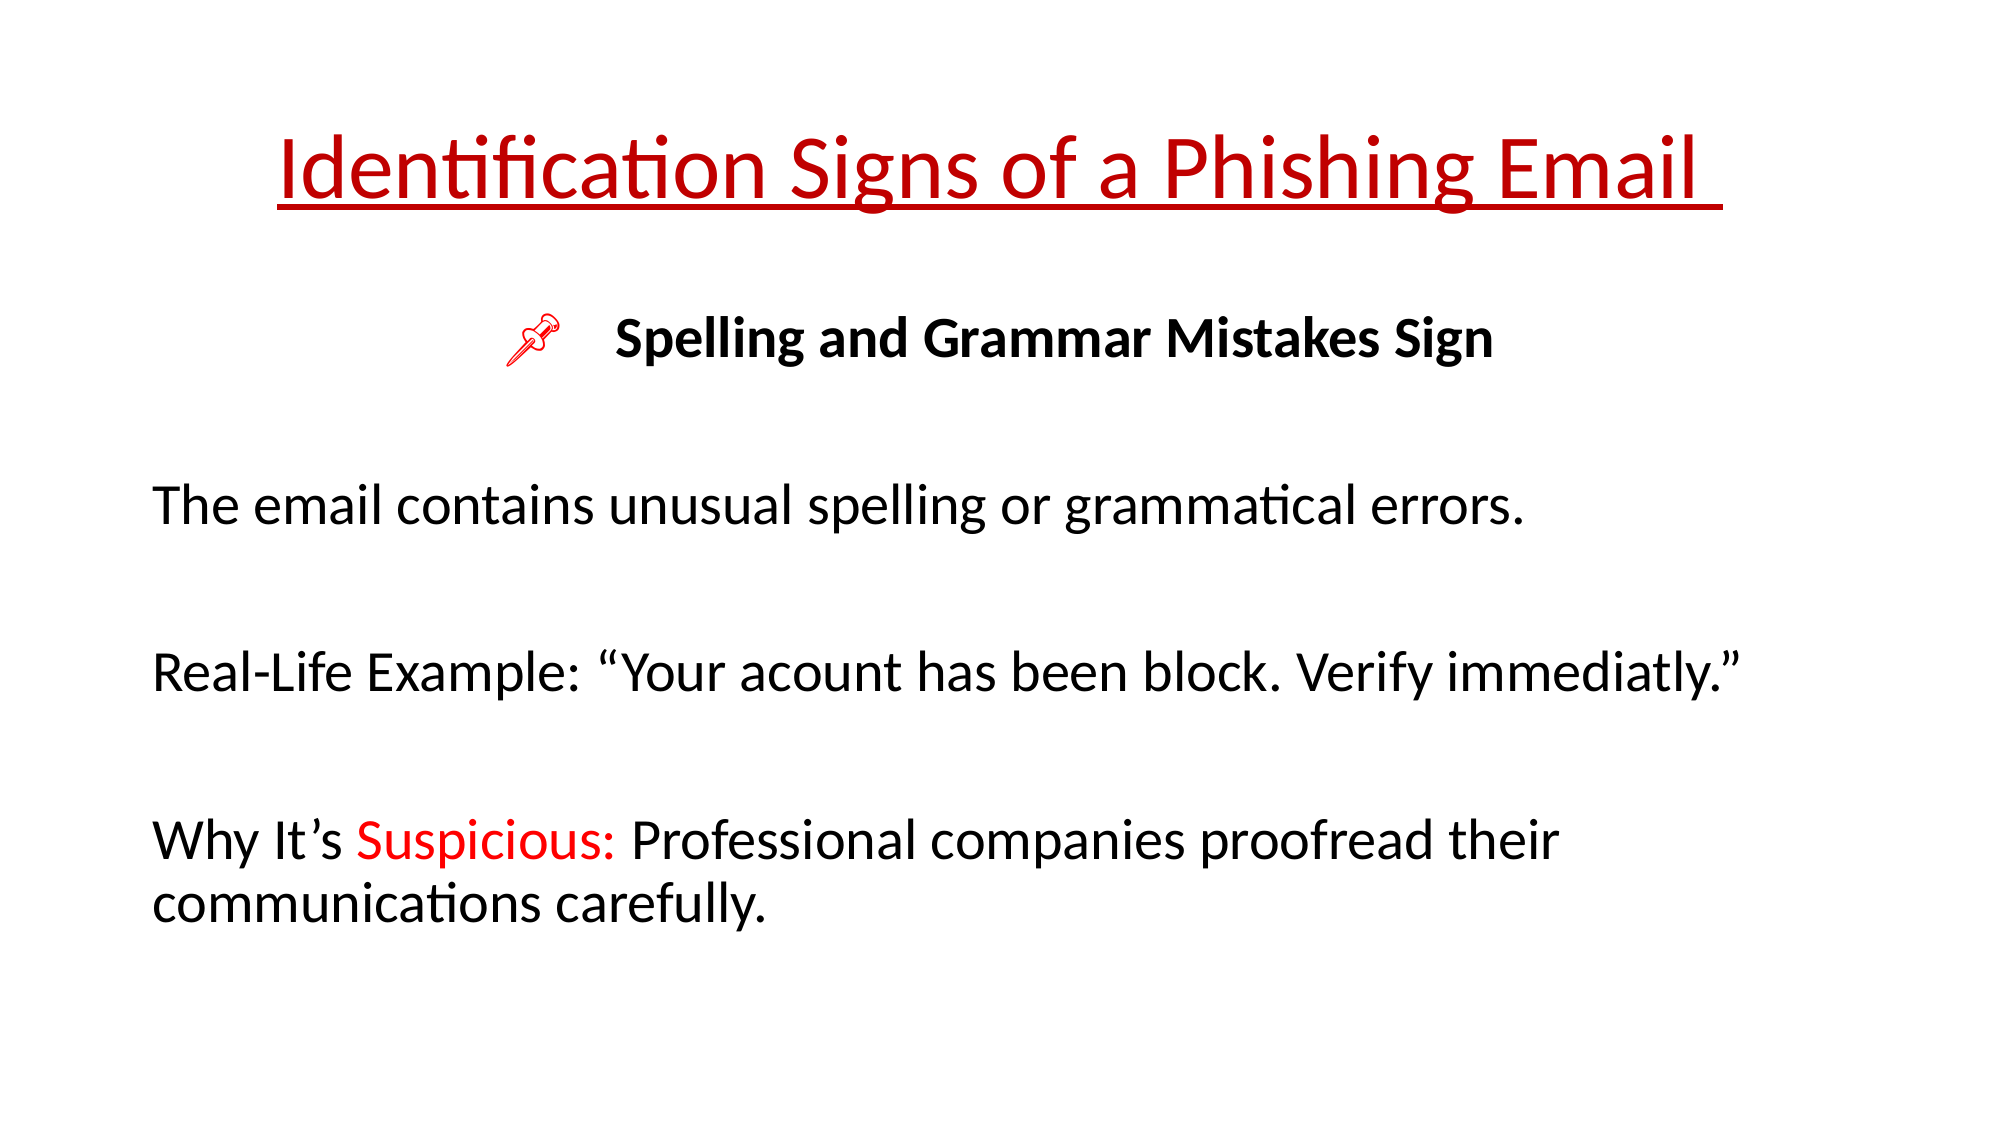

# Identification Signs of a Phishing Email
📌    Spelling and Grammar Mistakes Sign

The email contains unusual spelling or grammatical errors.

Real-Life Example: “Your acount has been block. Verify immediatly.”

Why It’s Suspicious: Professional companies proofread their communications carefully.